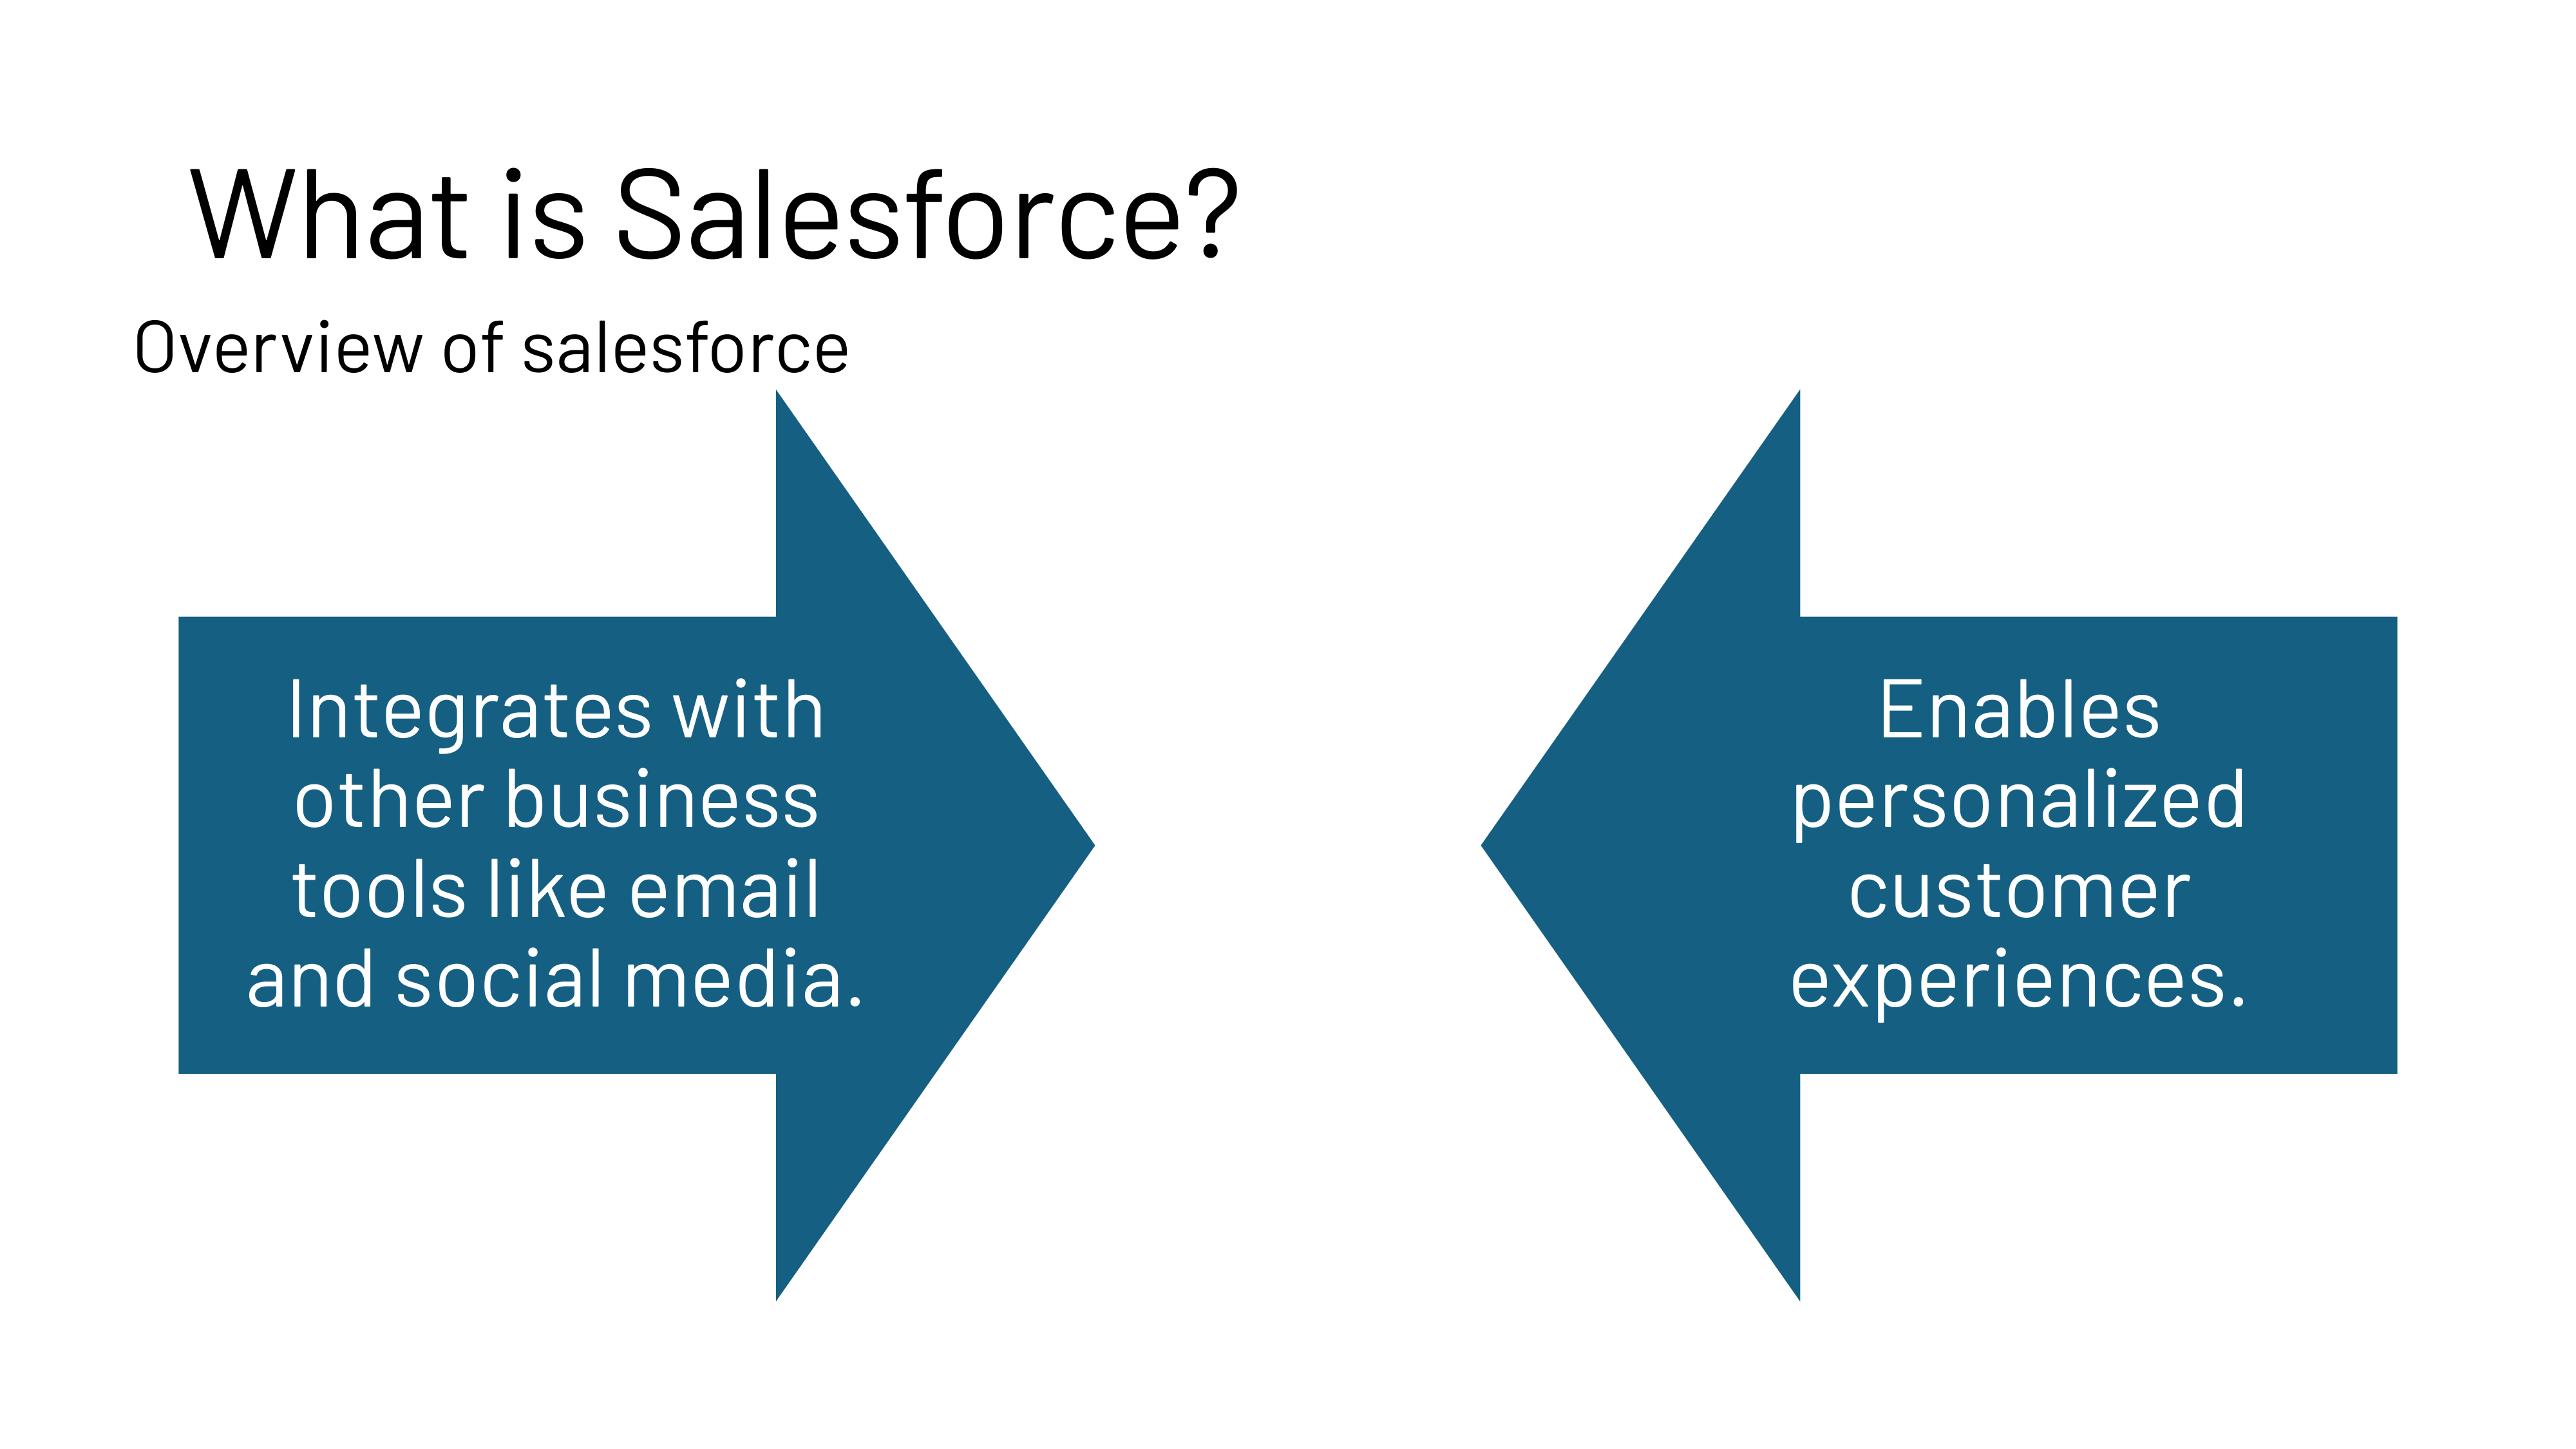

# What is Salesforce?
Overview of salesforce
Integrates with other business tools like email and social media.
Enables personalized customer experiences.